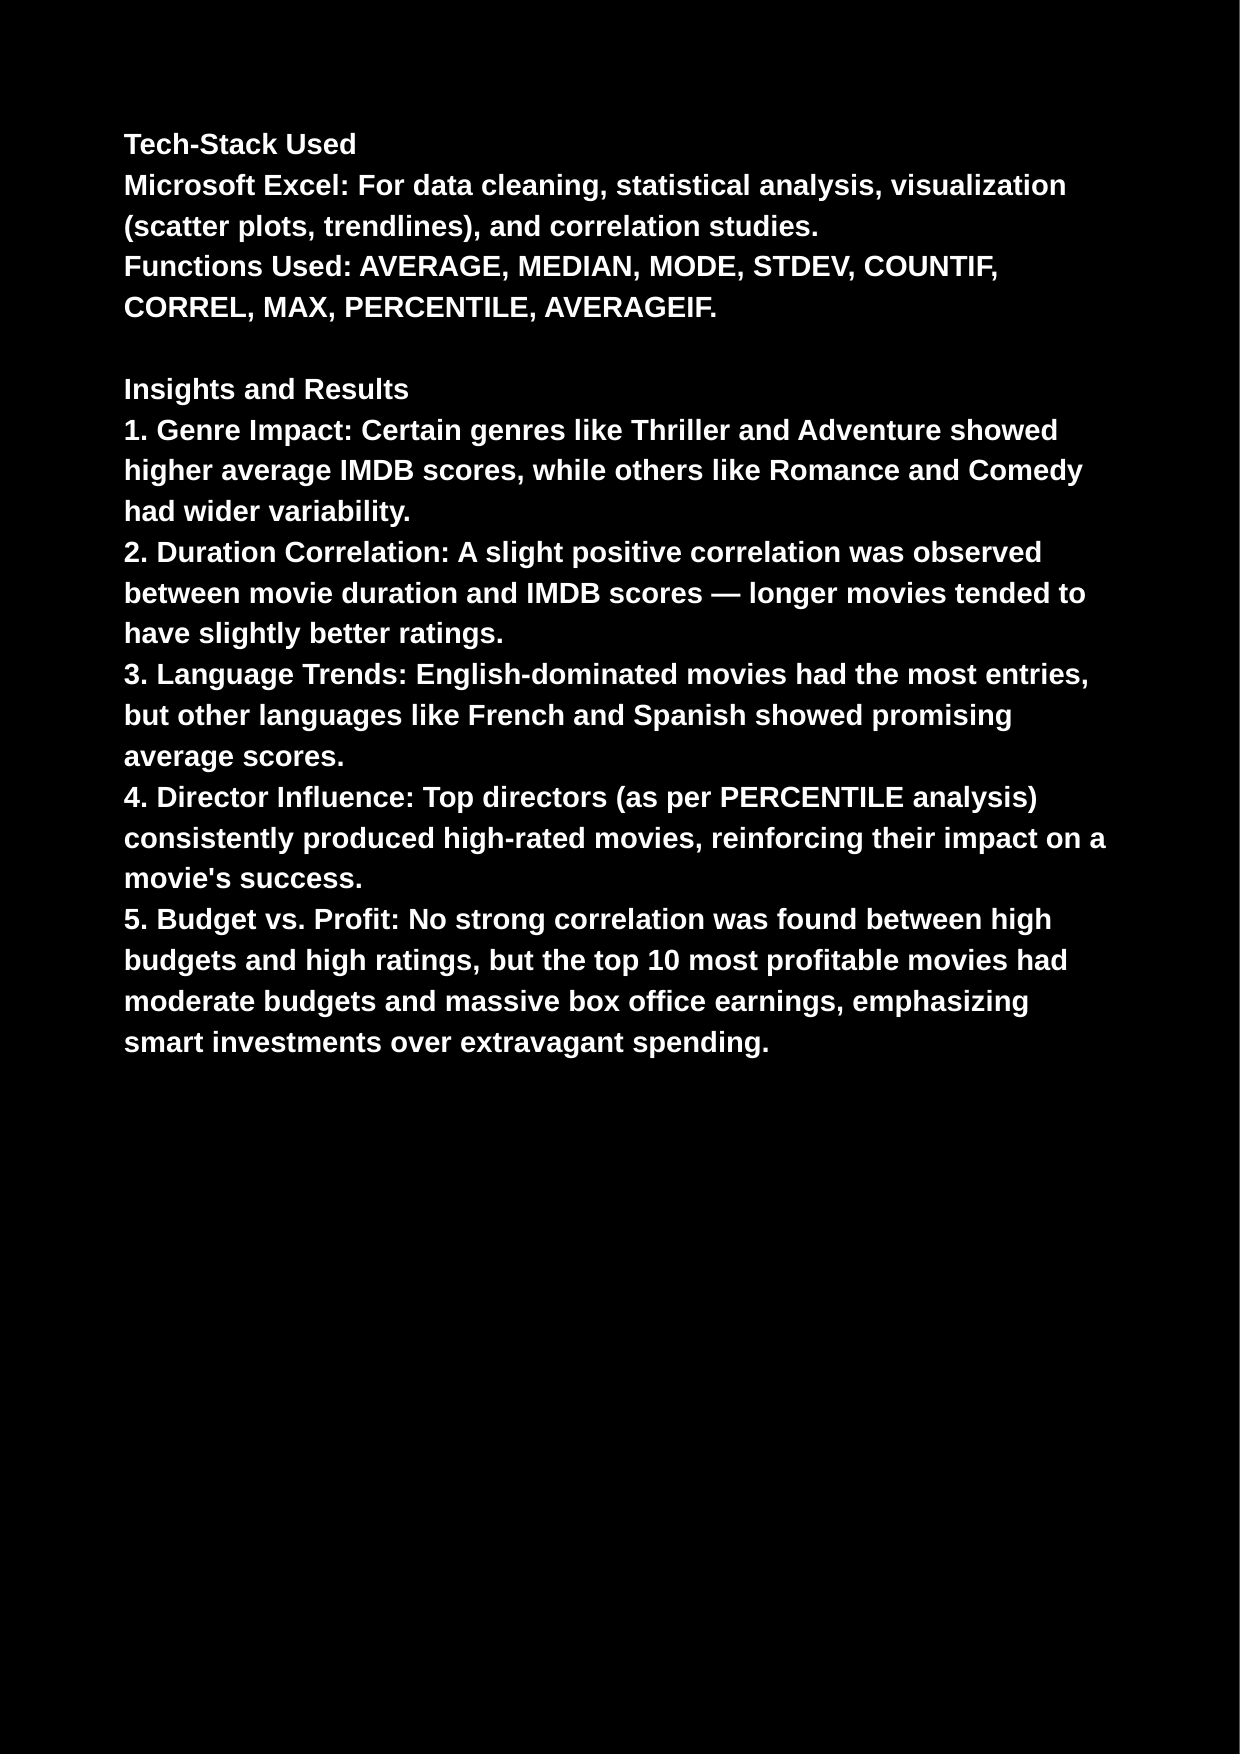

Tech-Stack Used
Microsoft Excel: For data cleaning, statistical analysis, visualization (scatter plots, trendlines), and correlation studies.
Functions Used: AVERAGE, MEDIAN, MODE, STDEV, COUNTIF, CORREL, MAX, PERCENTILE, AVERAGEIF.

Insights and Results
1. Genre Impact: Certain genres like Thriller and Adventure showed higher average IMDB scores, while others like Romance and Comedy had wider variability.
2. Duration Correlation: A slight positive correlation was observed between movie duration and IMDB scores — longer movies tended to have slightly better ratings.
3. Language Trends: English-dominated movies had the most entries, but other languages like French and Spanish showed promising average scores.
4. Director Influence: Top directors (as per PERCENTILE analysis) consistently produced high-rated movies, reinforcing their impact on a movie's success.
5. Budget vs. Profit: No strong correlation was found between high budgets and high ratings, but the top 10 most profitable movies had moderate budgets and massive box office earnings, emphasizing smart investments over extravagant spending.